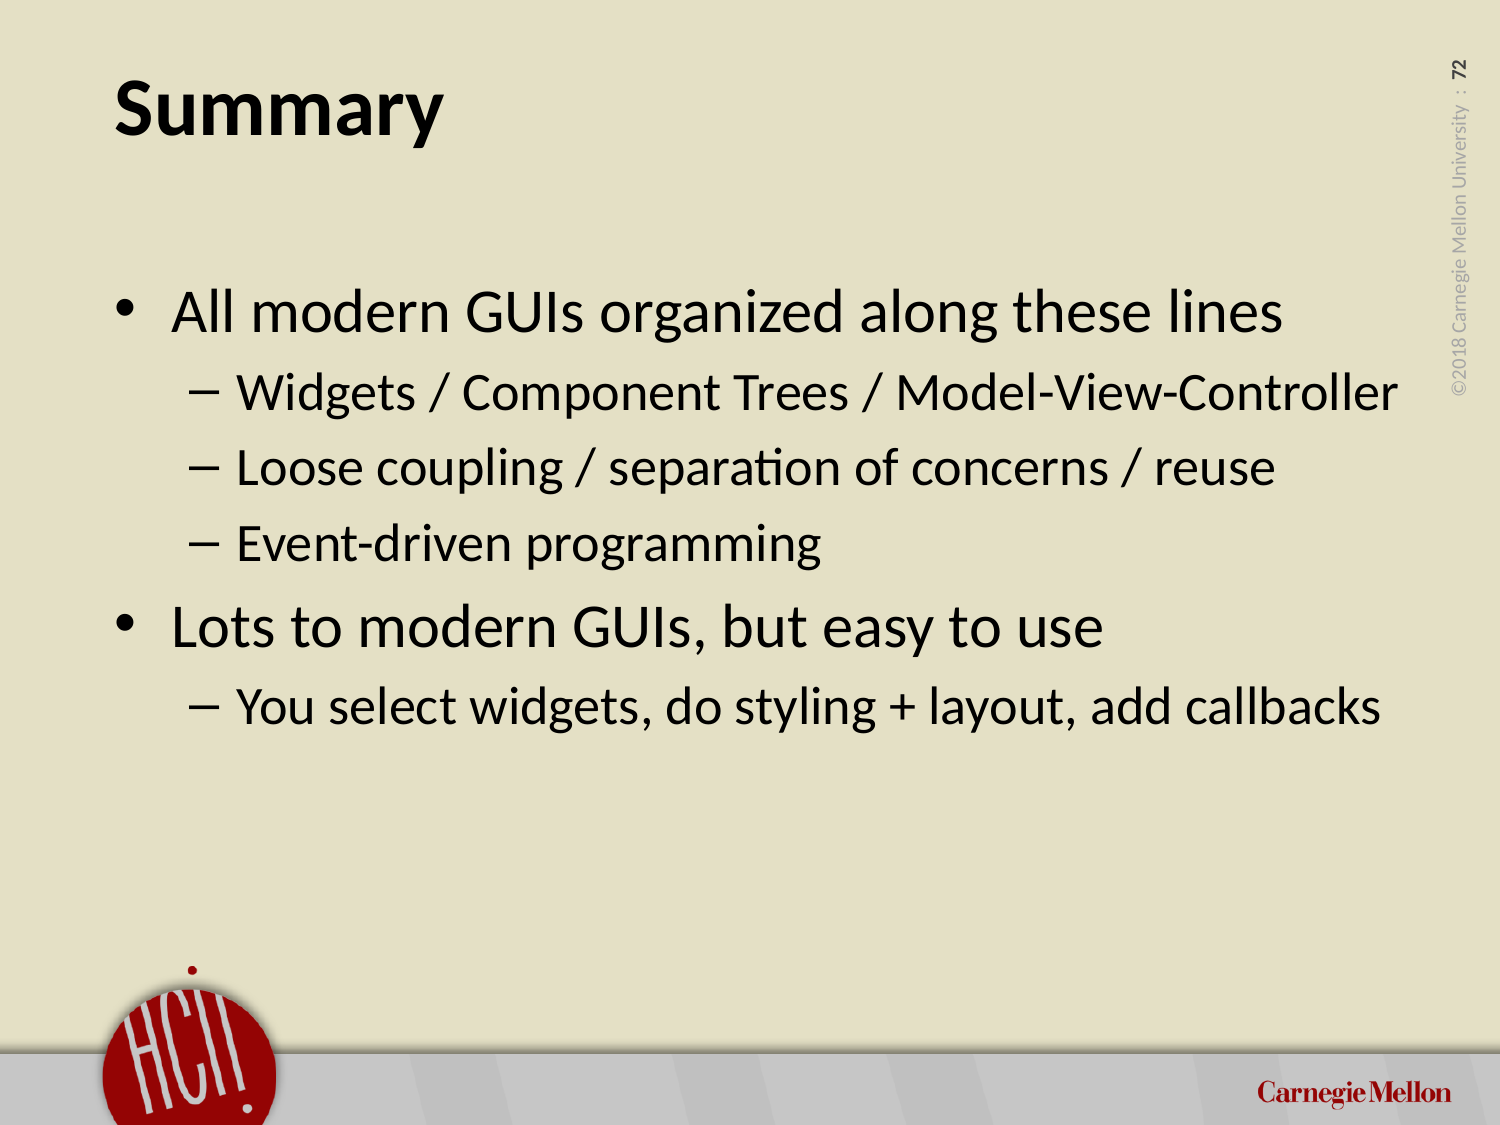

# Summary
All modern GUIs organized along these lines
Widgets / Component Trees / Model-View-Controller
Loose coupling / separation of concerns / reuse
Event-driven programming
Lots to modern GUIs, but easy to use
You select widgets, do styling + layout, add callbacks